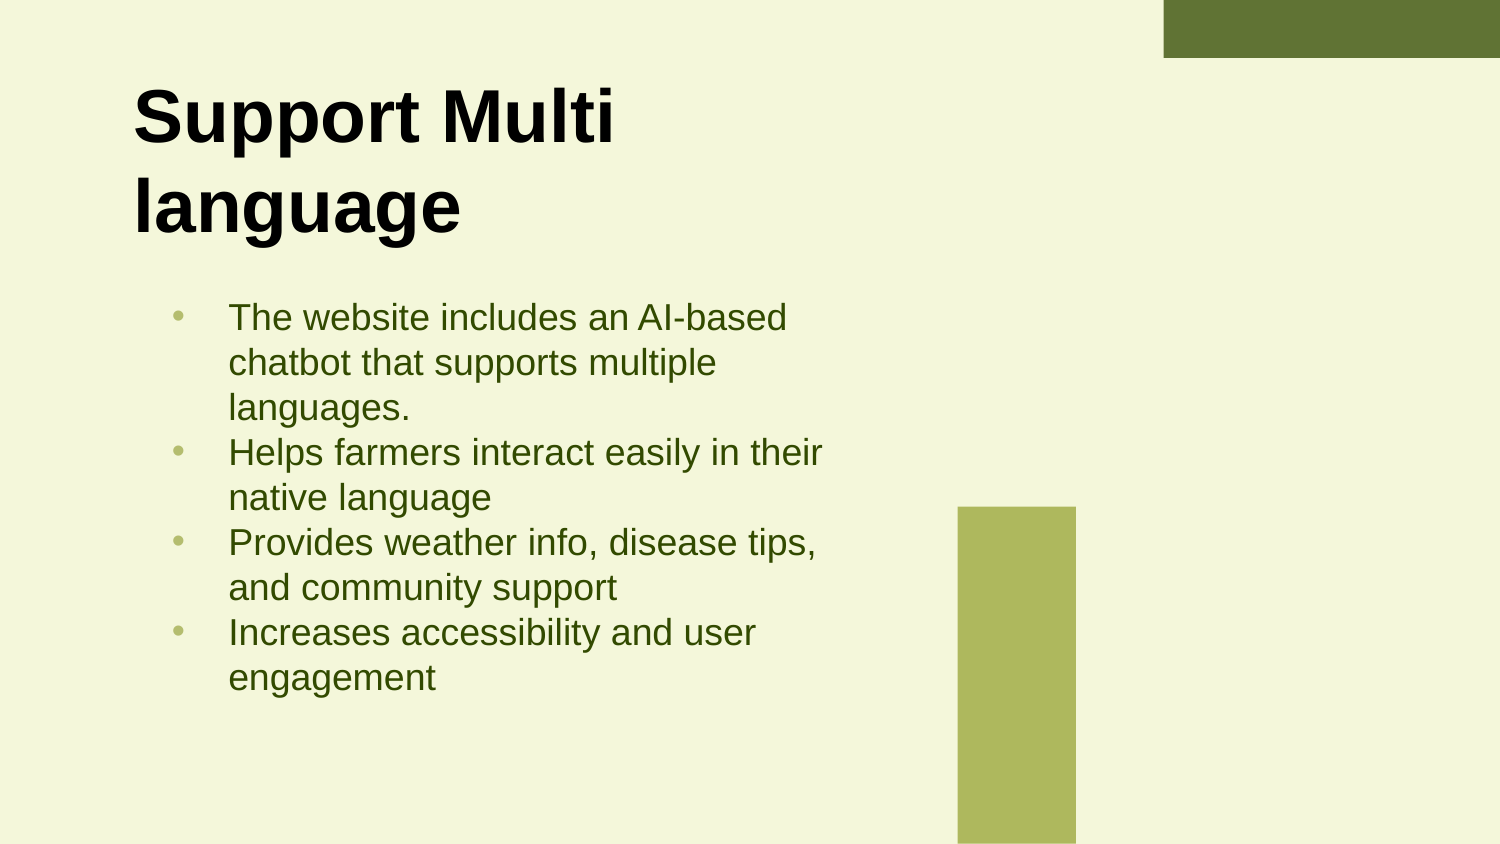

# Support Multi language
The website includes an AI-based chatbot that supports multiple languages.
Helps farmers interact easily in their native language
Provides weather info, disease tips, and community support
Increases accessibility and user engagement